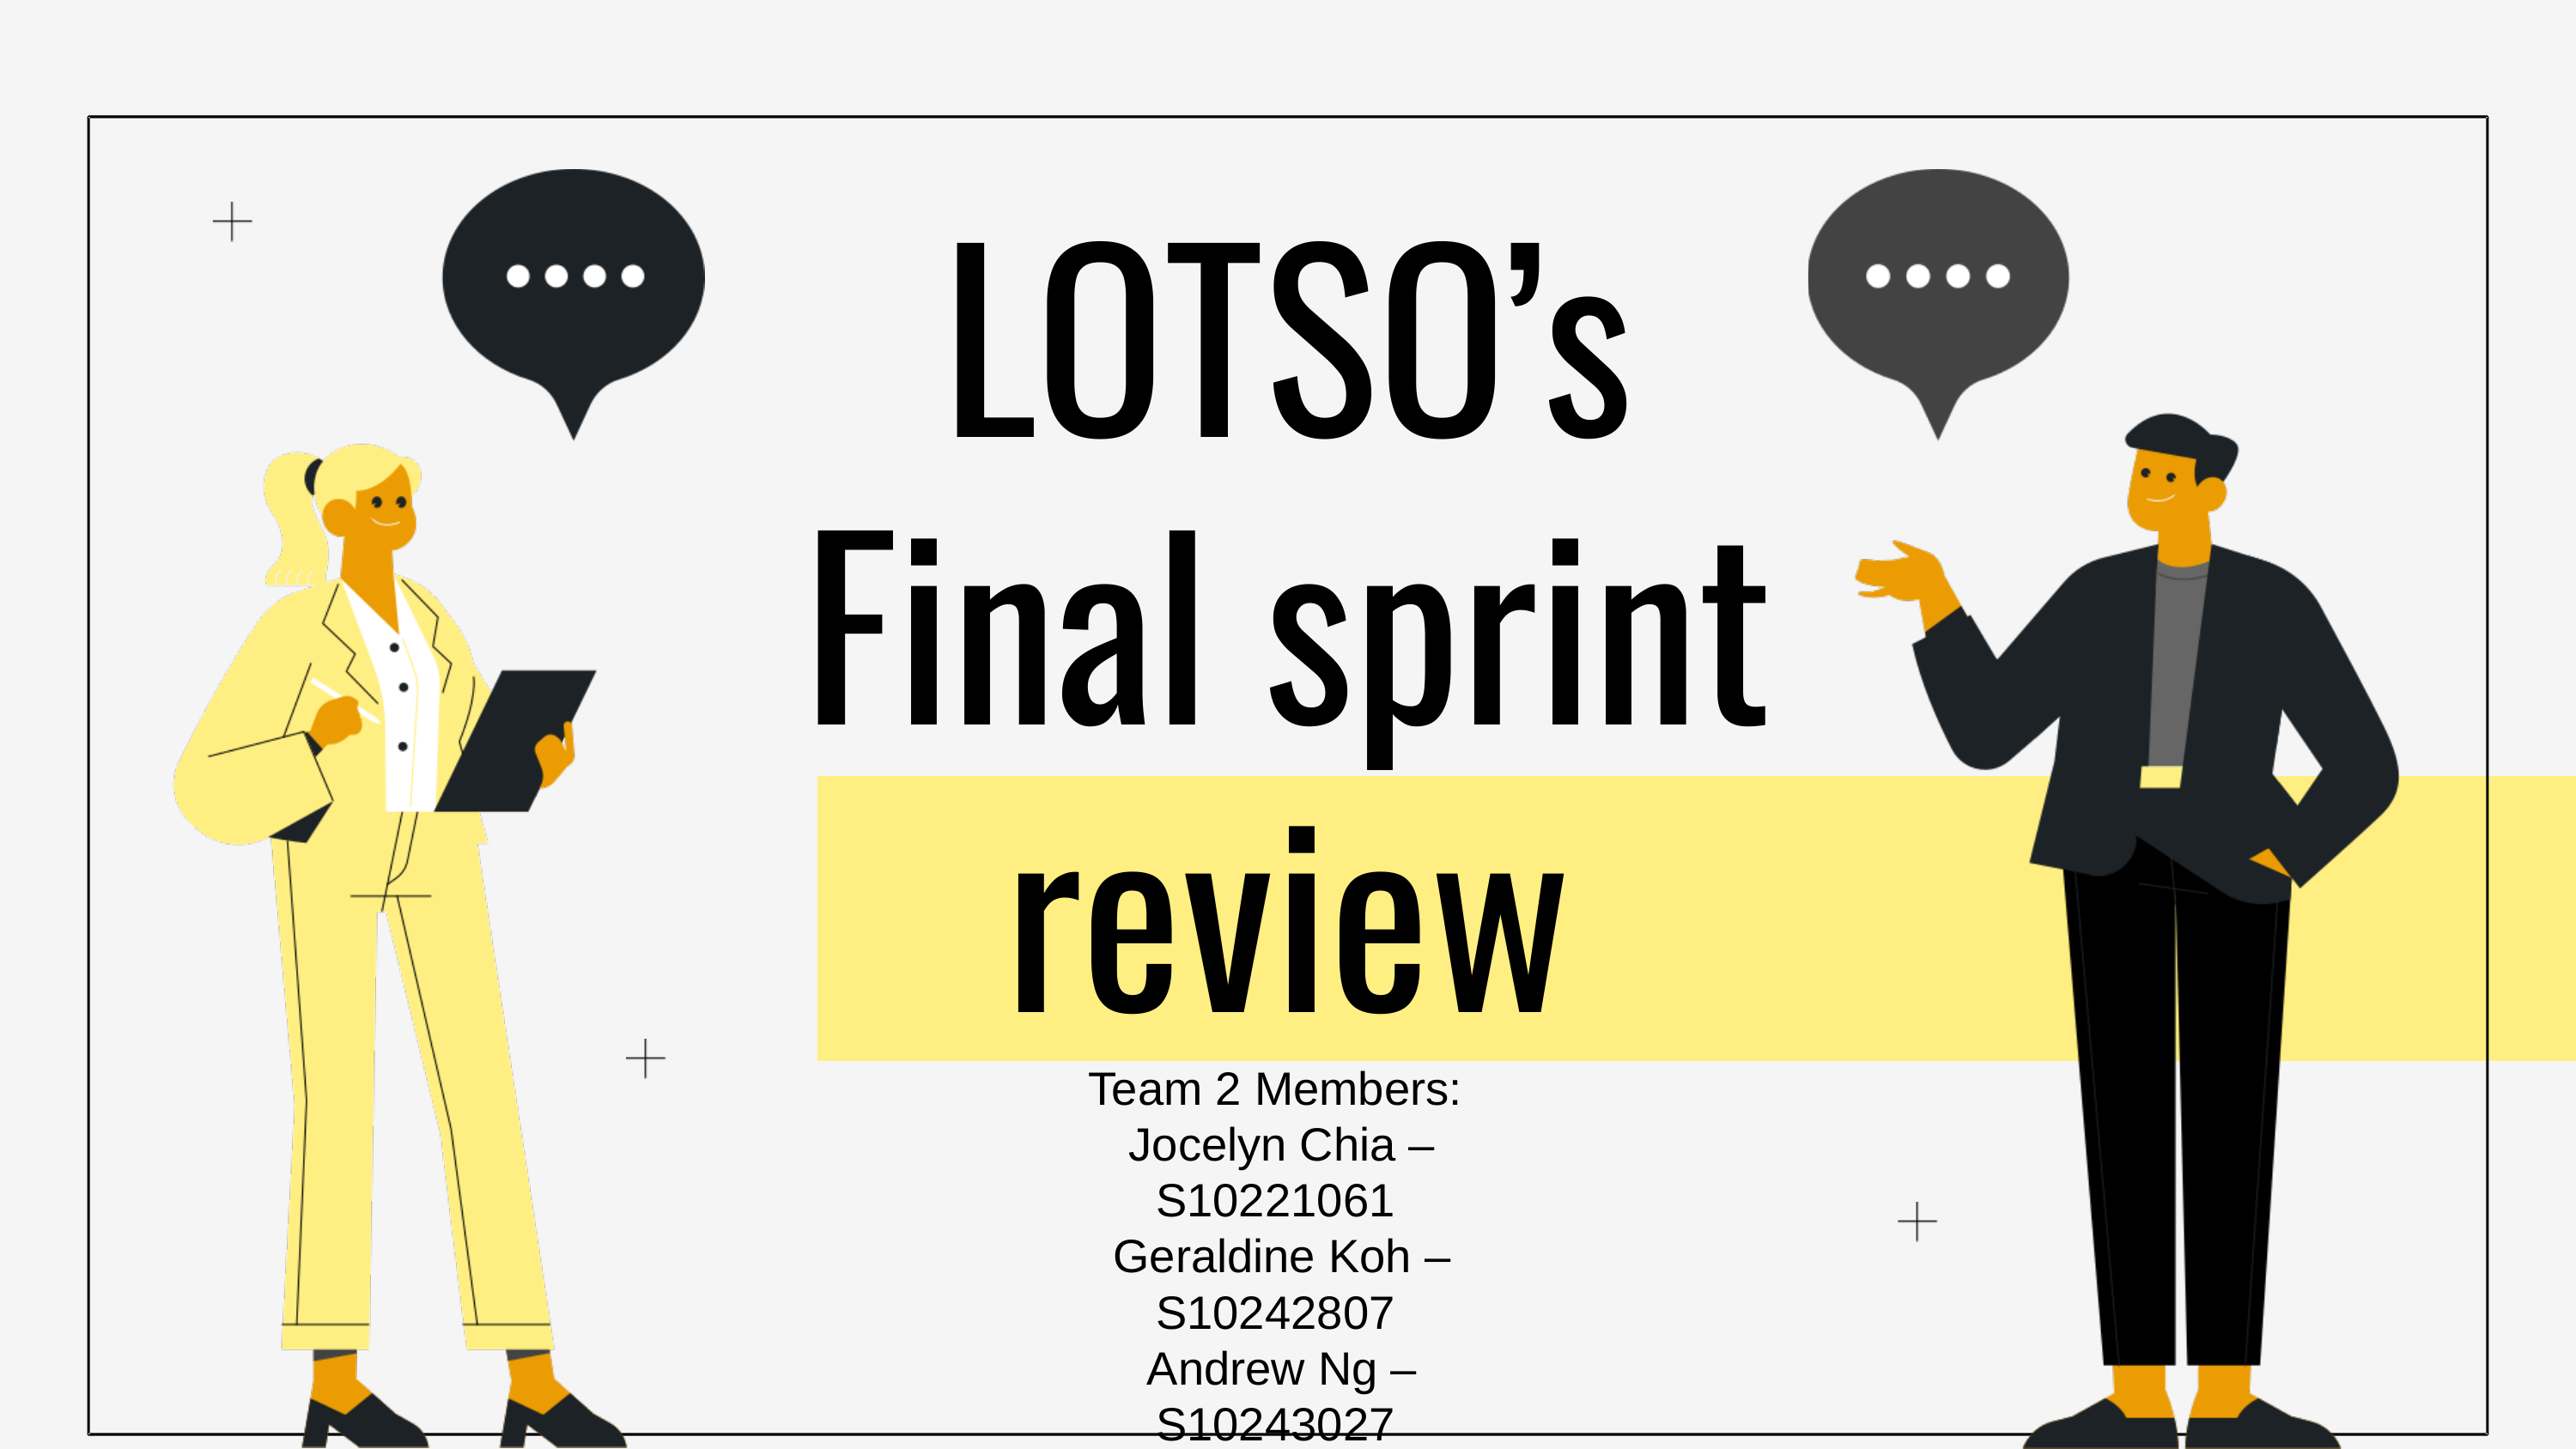

LOTSO’s Final sprint review

Team 2 Members:
Jocelyn Chia – S10221061 ​
Geraldine Koh – S10242807 ​
Andrew Ng – S10243027 ​
Quek Xin Quan – S10243101 ​
Neron Phang - S10241905